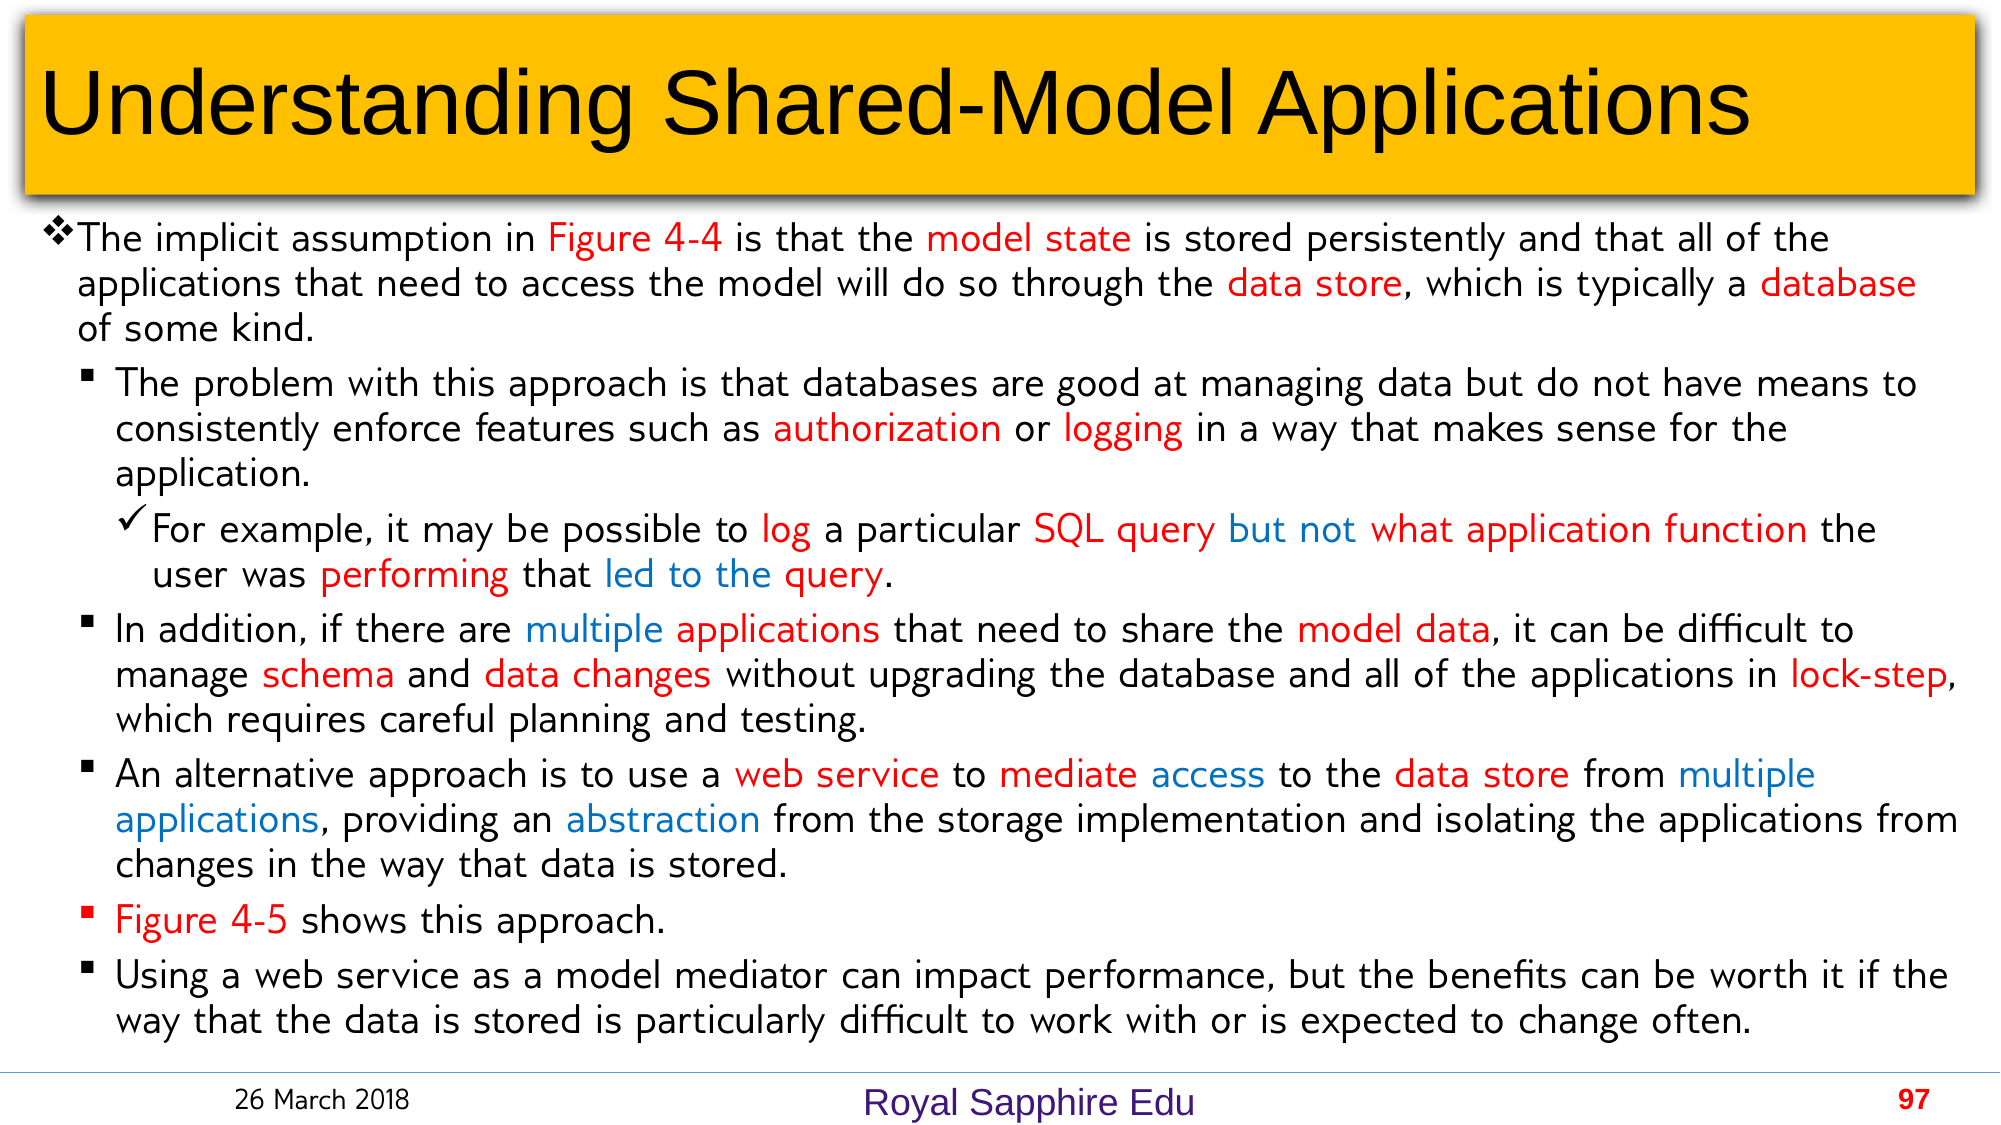

# Understanding Shared-Model Applications
The implicit assumption in Figure 4-4 is that the model state is stored persistently and that all of the applications that need to access the model will do so through the data store, which is typically a database of some kind.
The problem with this approach is that databases are good at managing data but do not have means to consistently enforce features such as authorization or logging in a way that makes sense for the application.
For example, it may be possible to log a particular SQL query but not what application function the user was performing that led to the query.
In addition, if there are multiple applications that need to share the model data, it can be difficult to manage schema and data changes without upgrading the database and all of the applications in lock-step, which requires careful planning and testing.
An alternative approach is to use a web service to mediate access to the data store from multiple applications, providing an abstraction from the storage implementation and isolating the applications from changes in the way that data is stored.
Figure 4-5 shows this approach.
Using a web service as a model mediator can impact performance, but the benefits can be worth it if the way that the data is stored is particularly difficult to work with or is expected to change often.
26 March 2018
97